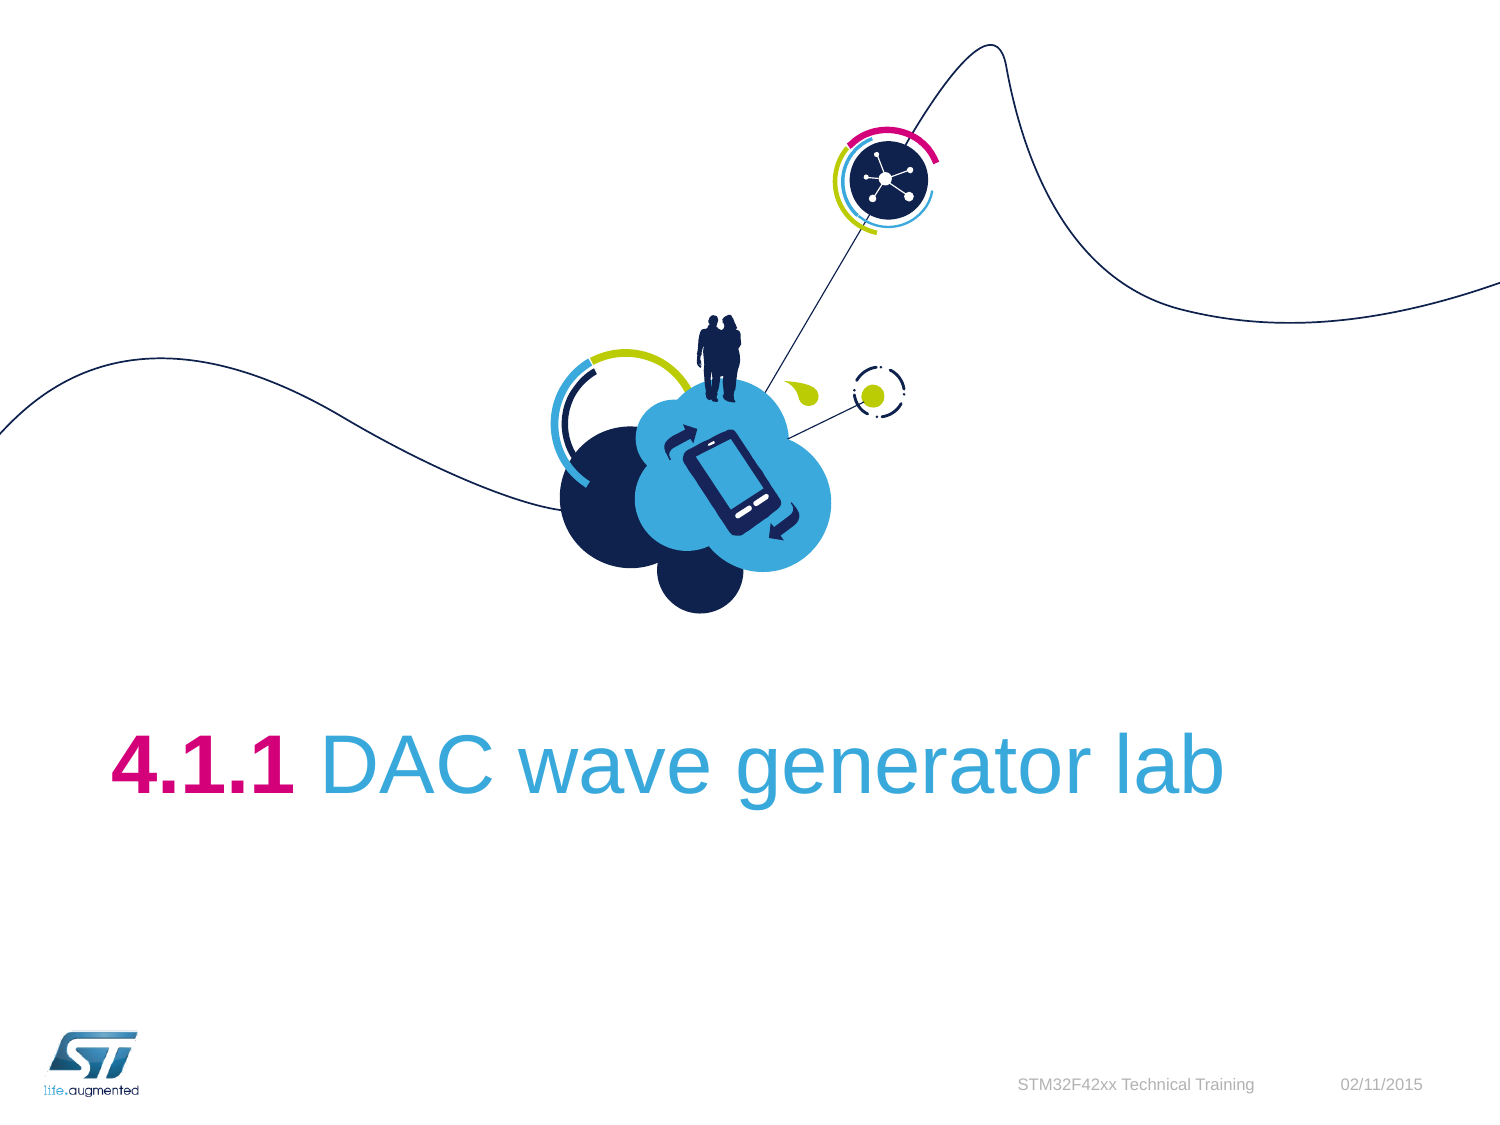

# 4.1.1 DAC wave generator lab
STM32F42xx Technical Training
02/11/2015